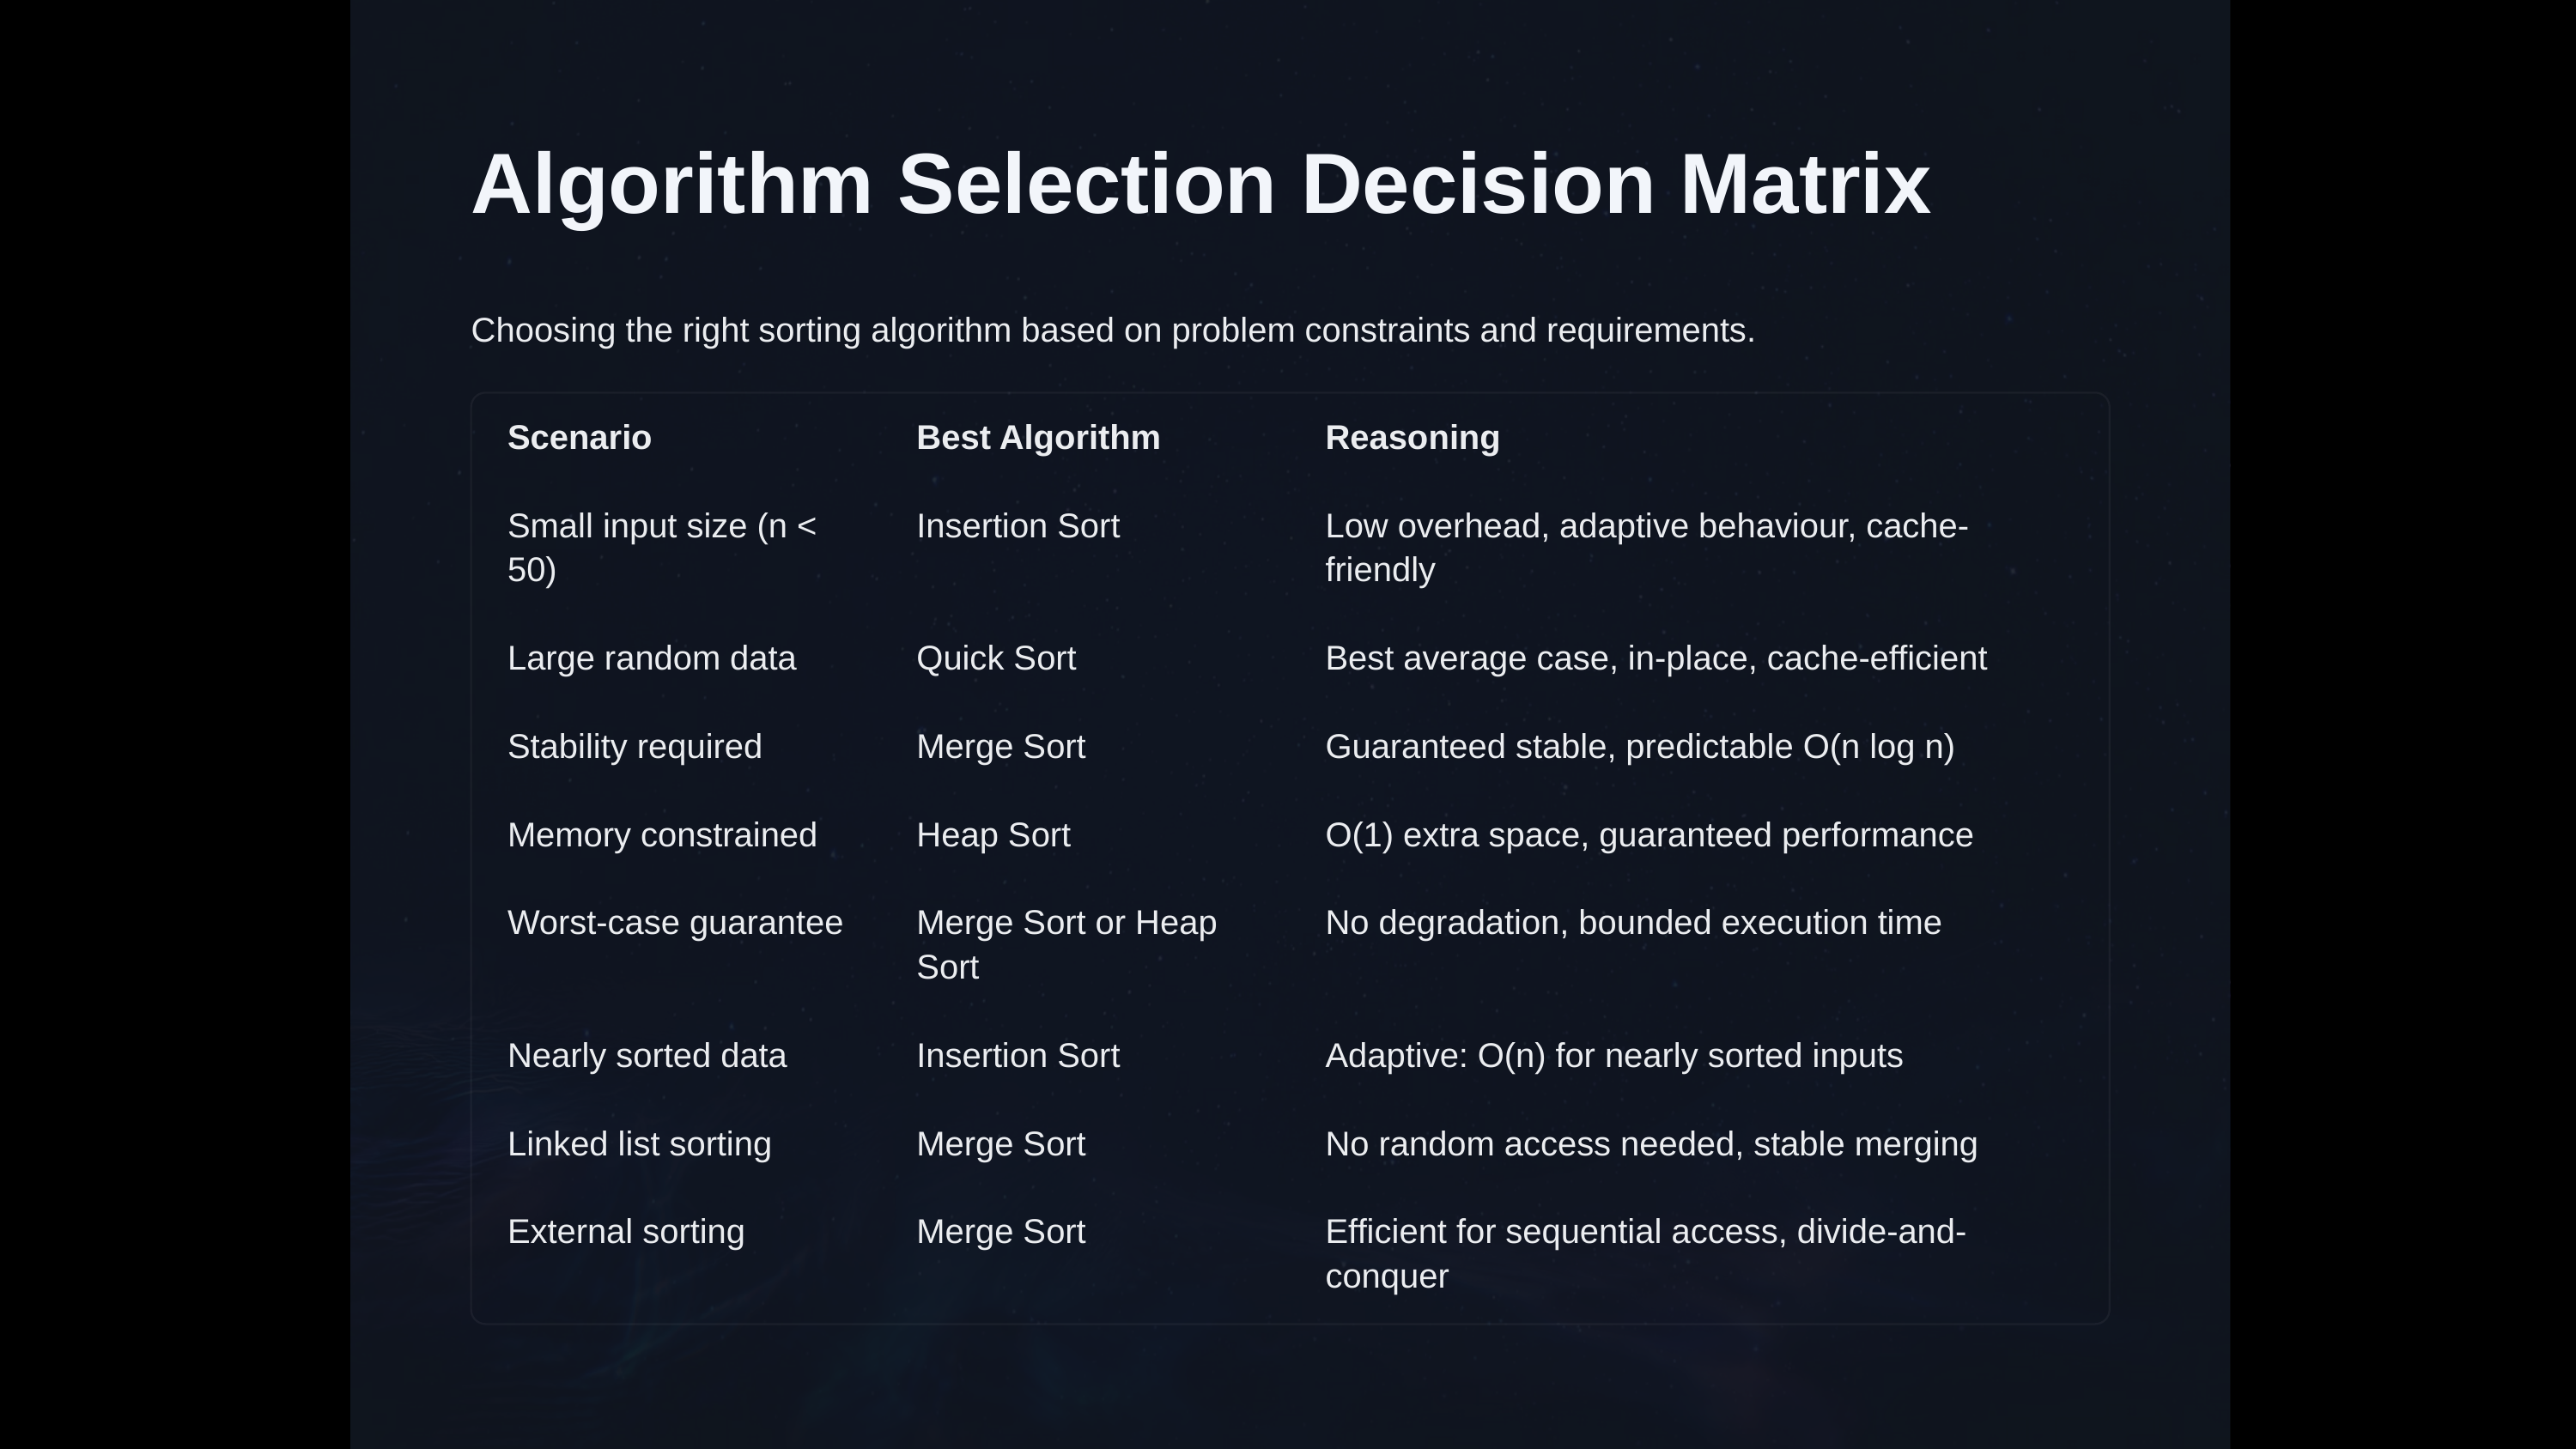

Algorithm Selection Decision Matrix
Choosing the right sorting algorithm based on problem constraints and requirements.

Scenario
Best Algorithm
Reasoning

Small input size (n < 50)
Insertion Sort
Low overhead, adaptive behaviour, cache-friendly

Large random data
Quick Sort
Best average case, in-place, cache-efficient

Stability required
Merge Sort
Guaranteed stable, predictable O(n log n)

Memory constrained
Heap Sort
O(1) extra space, guaranteed performance

Worst-case guarantee
Merge Sort or Heap Sort
No degradation, bounded execution time

Nearly sorted data
Insertion Sort
Adaptive: O(n) for nearly sorted inputs

Linked list sorting
Merge Sort
No random access needed, stable merging

External sorting
Merge Sort
Efficient for sequential access, divide-and-conquer